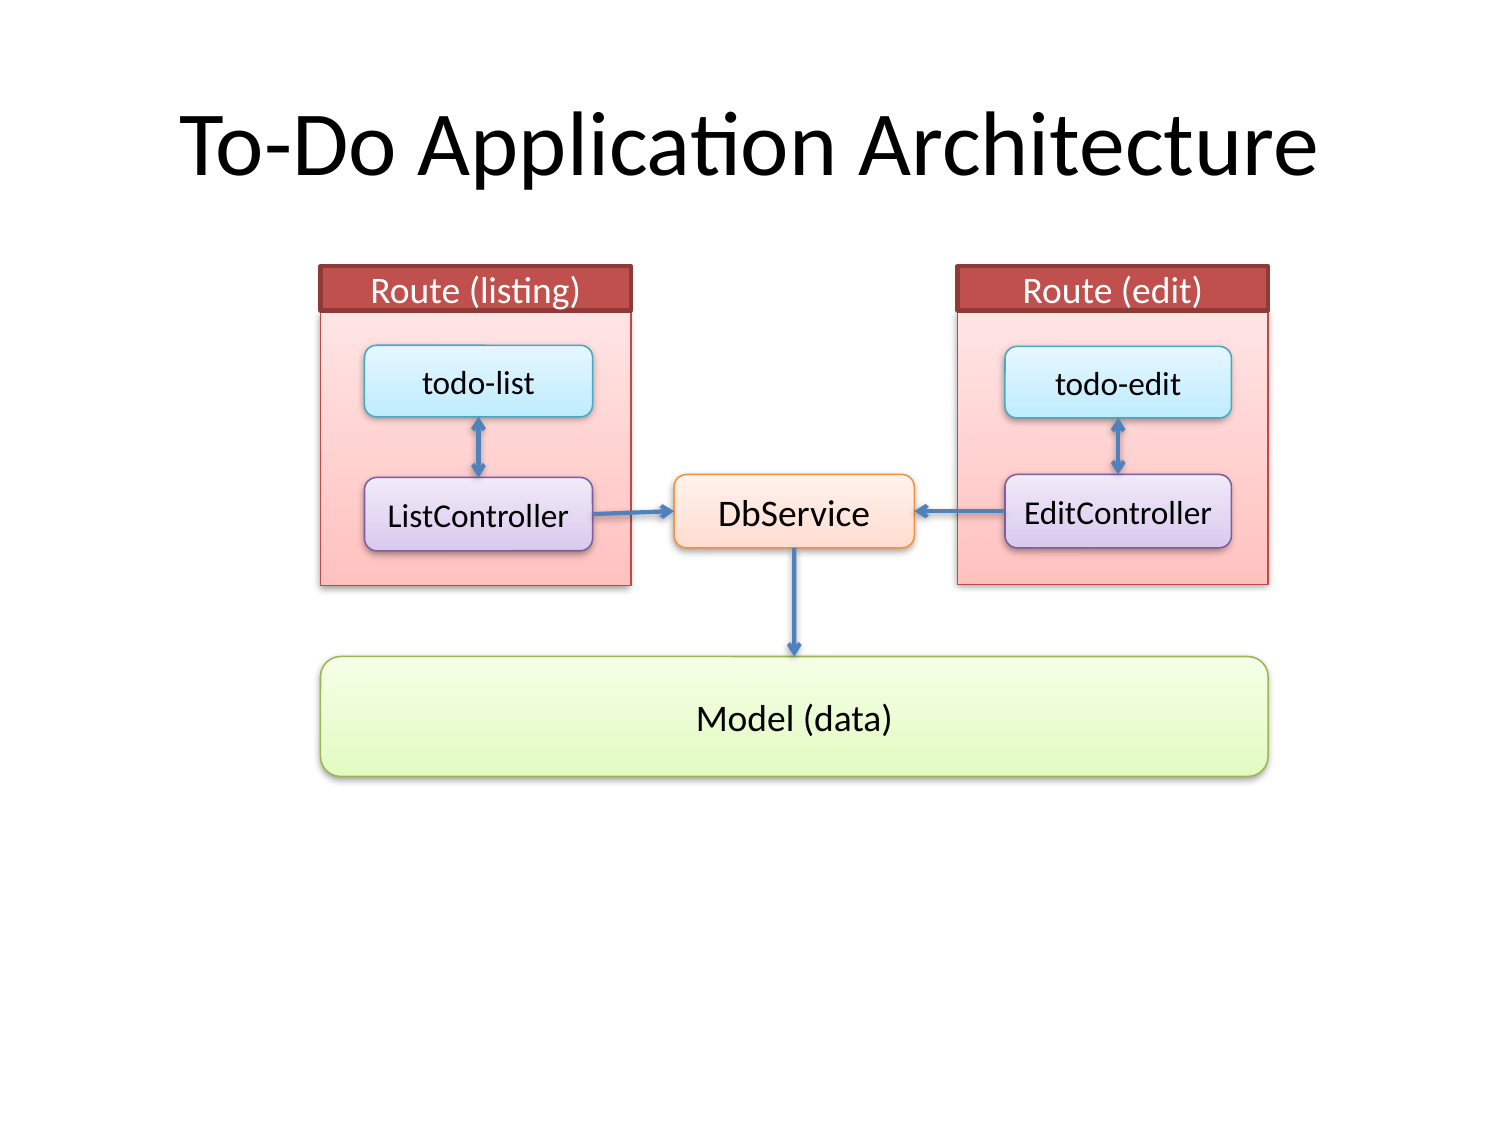

# To-Do Application Architecture
Route (edit)
Route (listing)

todo-list
todo-edit
DbService
EditController
ListController
Model (data)